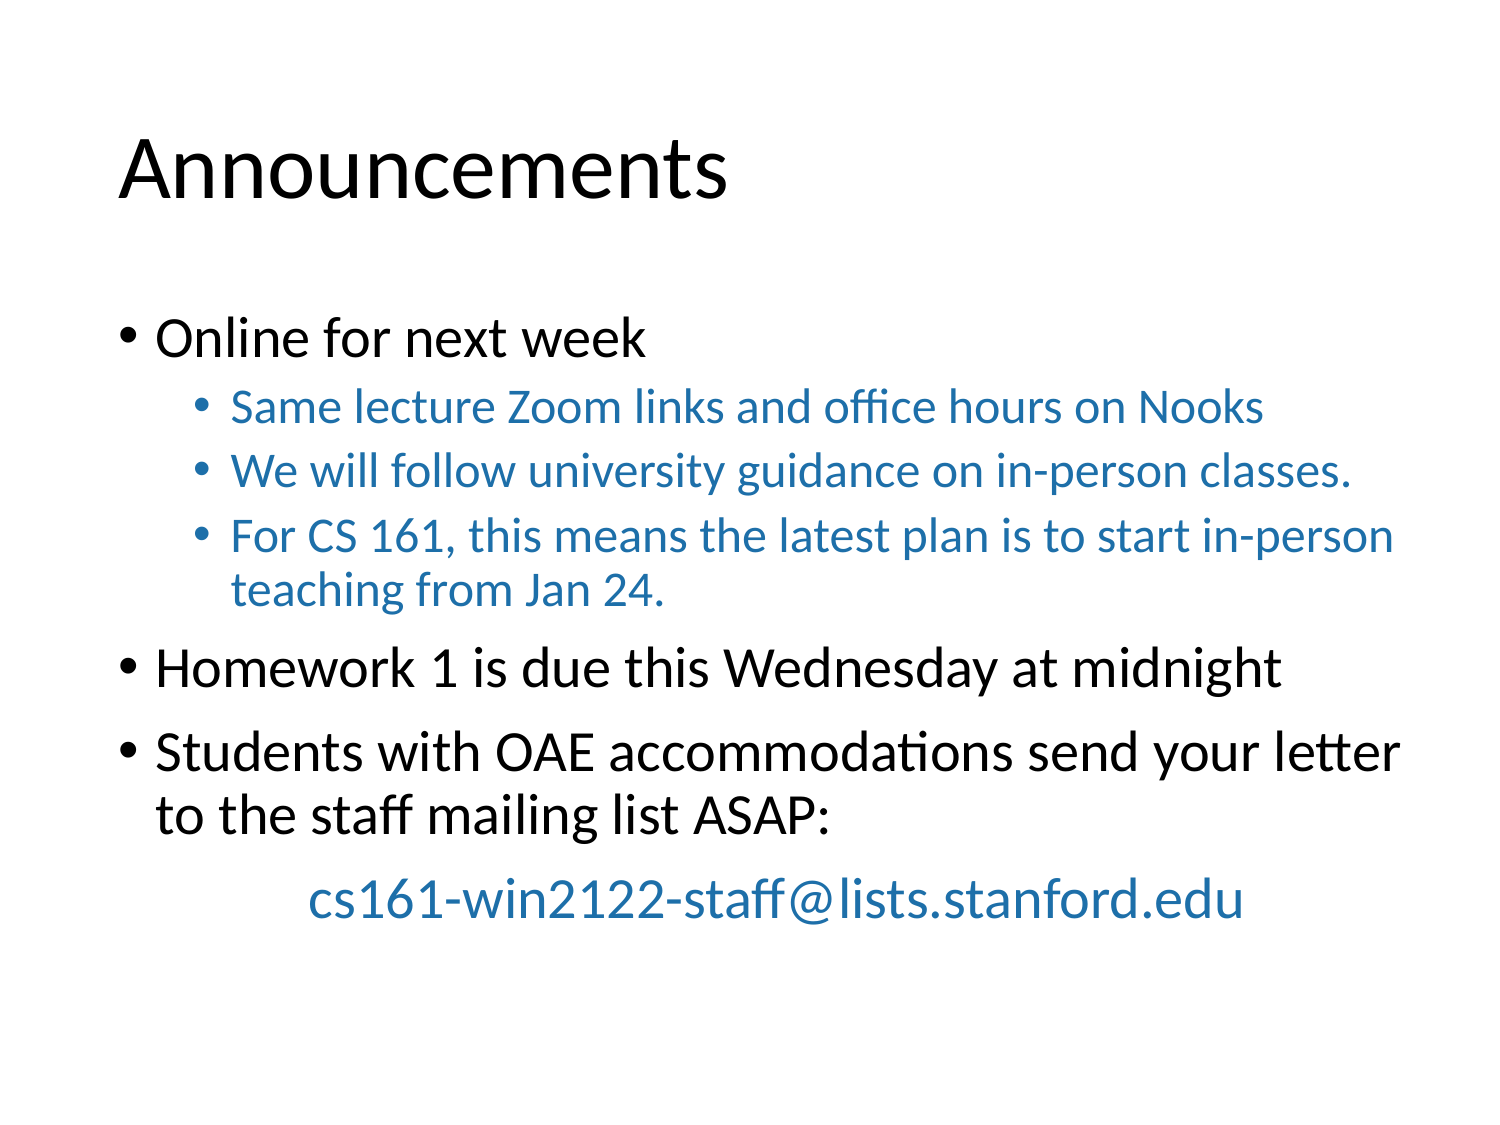

# Announcements
Online for next week
Same lecture Zoom links and office hours on Nooks
We will follow university guidance on in-person classes.
For CS 161, this means the latest plan is to start in-person teaching from Jan 24.
Homework 1 is due this Wednesday at midnight
Students with OAE accommodations send your letter to the staff mailing list ASAP:
cs161-win2122-staff@lists.stanford.edu